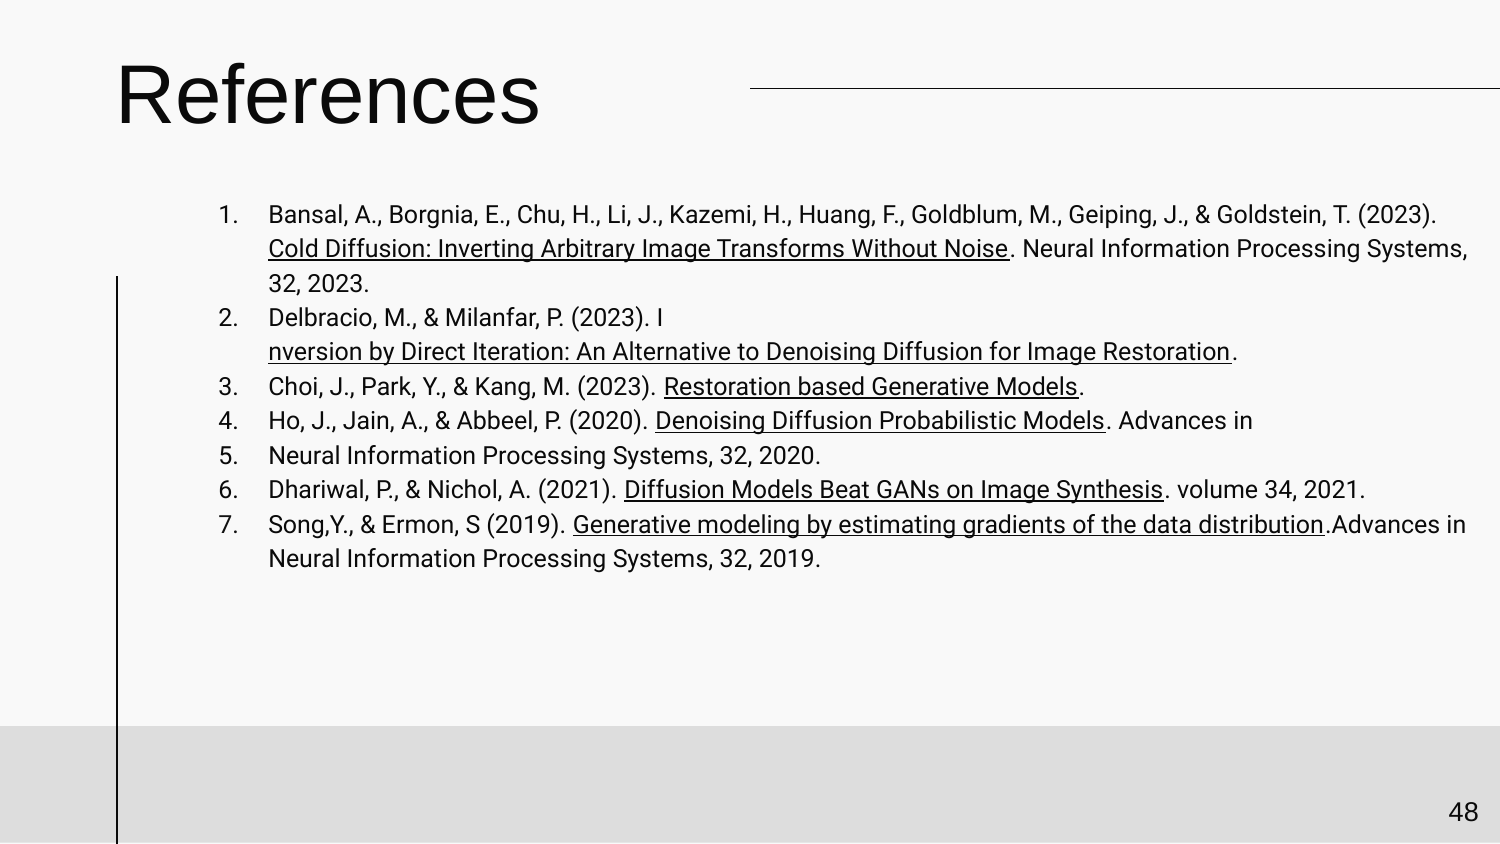

# References
Bansal, A., Borgnia, E., Chu, H., Li, J., Kazemi, H., Huang, F., Goldblum, M., Geiping, J., & Goldstein, T. (2023). Cold Diffusion: Inverting Arbitrary Image Transforms Without Noise. Neural Information Processing Systems, 32, 2023.
Delbracio, M., & Milanfar, P. (2023). Inversion by Direct Iteration: An Alternative to Denoising Diffusion for Image Restoration.
Choi, J., Park, Y., & Kang, M. (2023). Restoration based Generative Models.
Ho, J., Jain, A., & Abbeel, P. (2020). Denoising Diffusion Probabilistic Models. Advances in
Neural Information Processing Systems, 32, 2020.
Dhariwal, P., & Nichol, A. (2021). Diffusion Models Beat GANs on Image Synthesis. volume 34, 2021.
Song,Y., & Ermon, S (2019). Generative modeling by estimating gradients of the data distribution.Advances in Neural Information Processing Systems, 32, 2019.

48